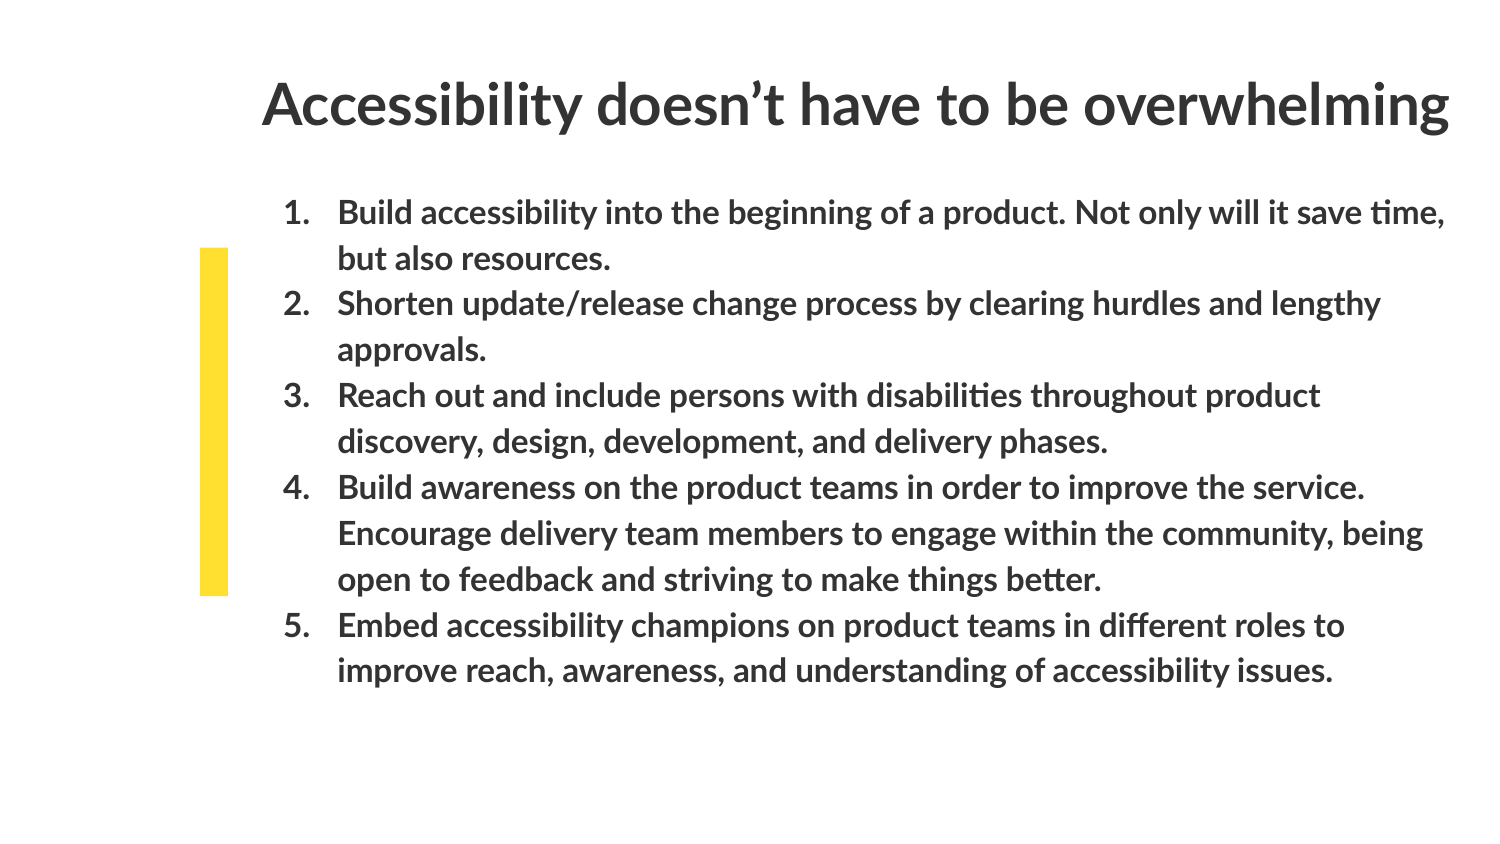

# Accessibility doesn’t have to be overwhelming

Build accessibility into the beginning of a product. Not only will it save time, but also resources.
Shorten update/release change process by clearing hurdles and lengthy approvals.
Reach out and include persons with disabilities throughout product discovery, design, development, and delivery phases.
Build awareness on the product teams in order to improve the service. Encourage delivery team members to engage within the community, being open to feedback and striving to make things better.
Embed accessibility champions on product teams in different roles to improve reach, awareness, and understanding of accessibility issues.